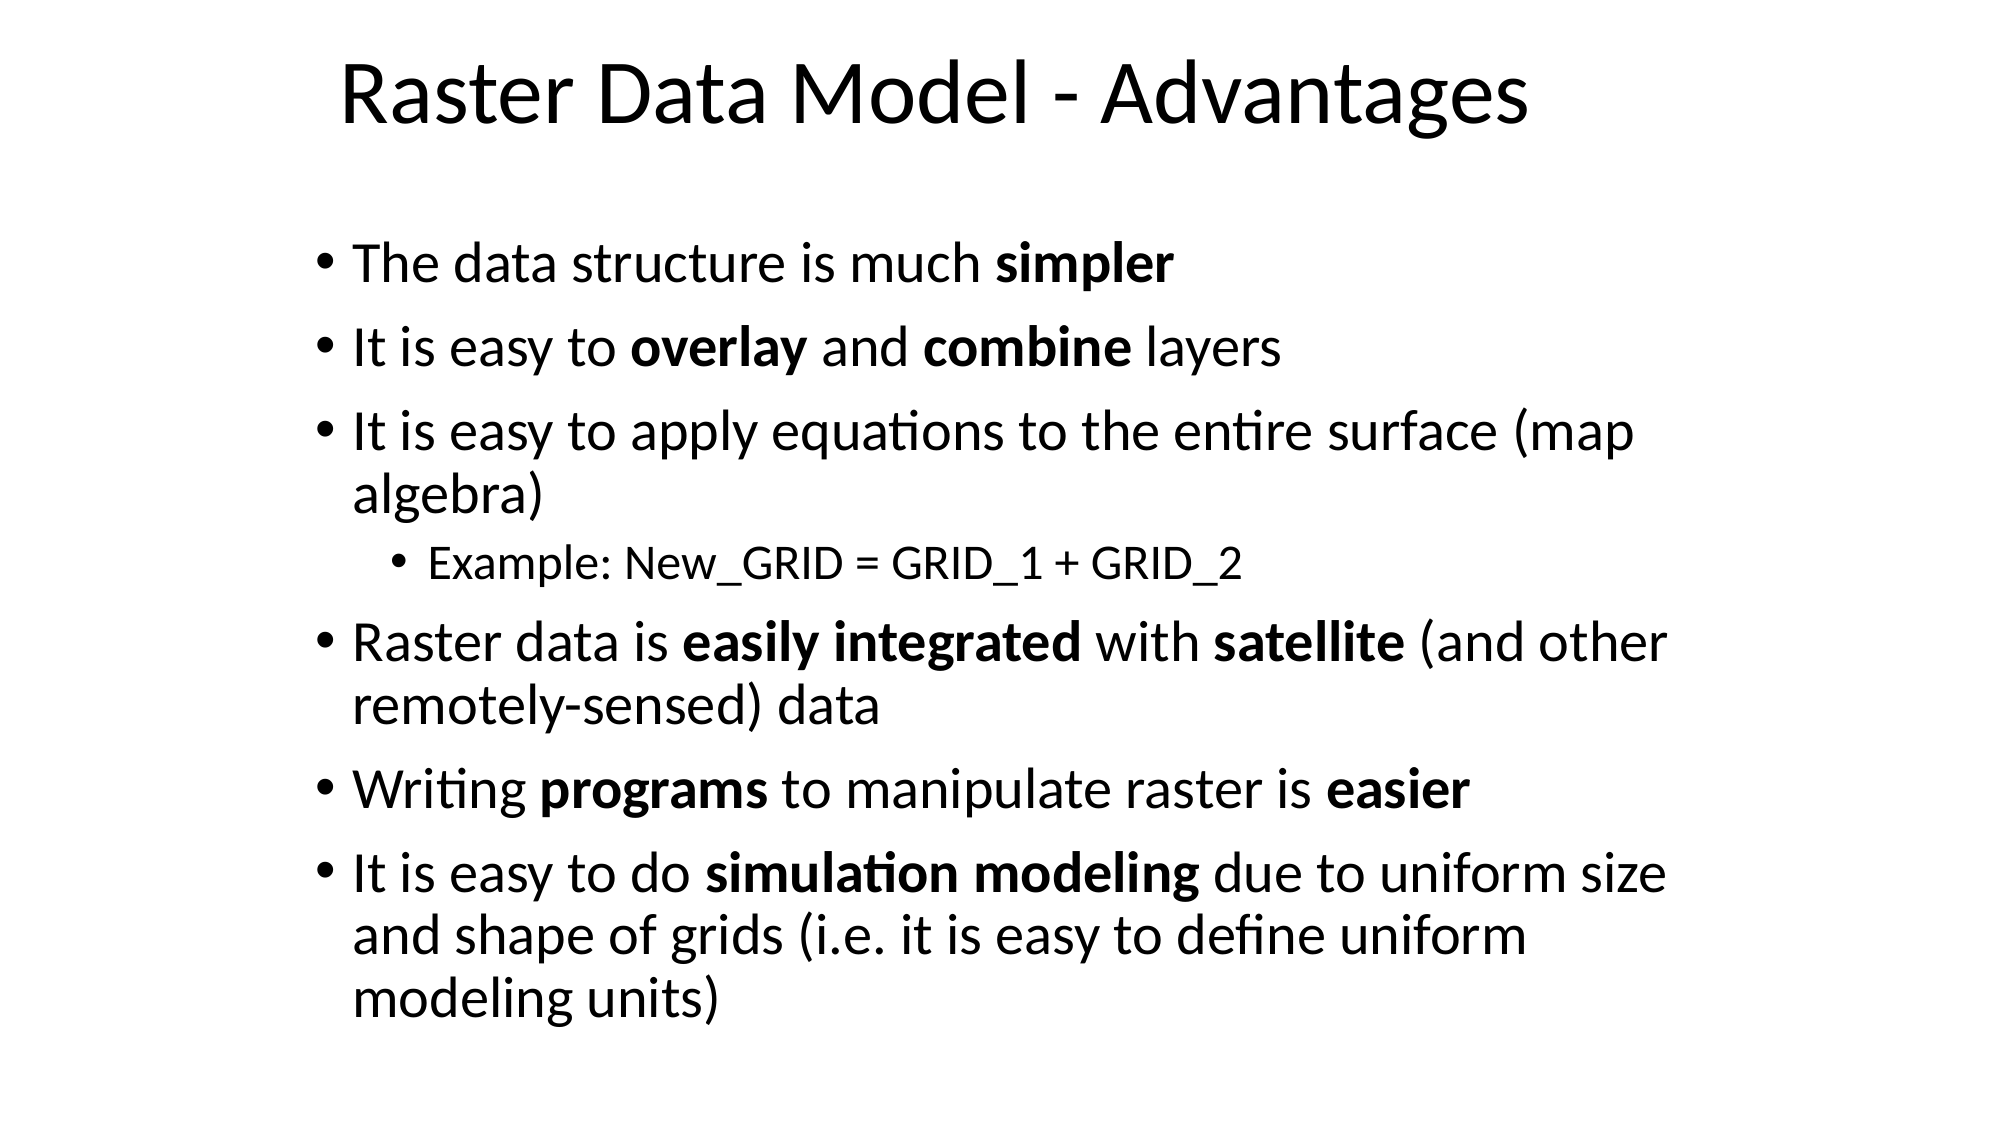

# Raster Data Model - Advantages
The data structure is much simpler
It is easy to overlay and combine layers
It is easy to apply equations to the entire surface (map algebra)
Example: New_GRID = GRID_1 + GRID_2
Raster data is easily integrated with satellite (and other remotely-sensed) data
Writing programs to manipulate raster is easier
It is easy to do simulation modeling due to uniform size and shape of grids (i.e. it is easy to define uniform modeling units)